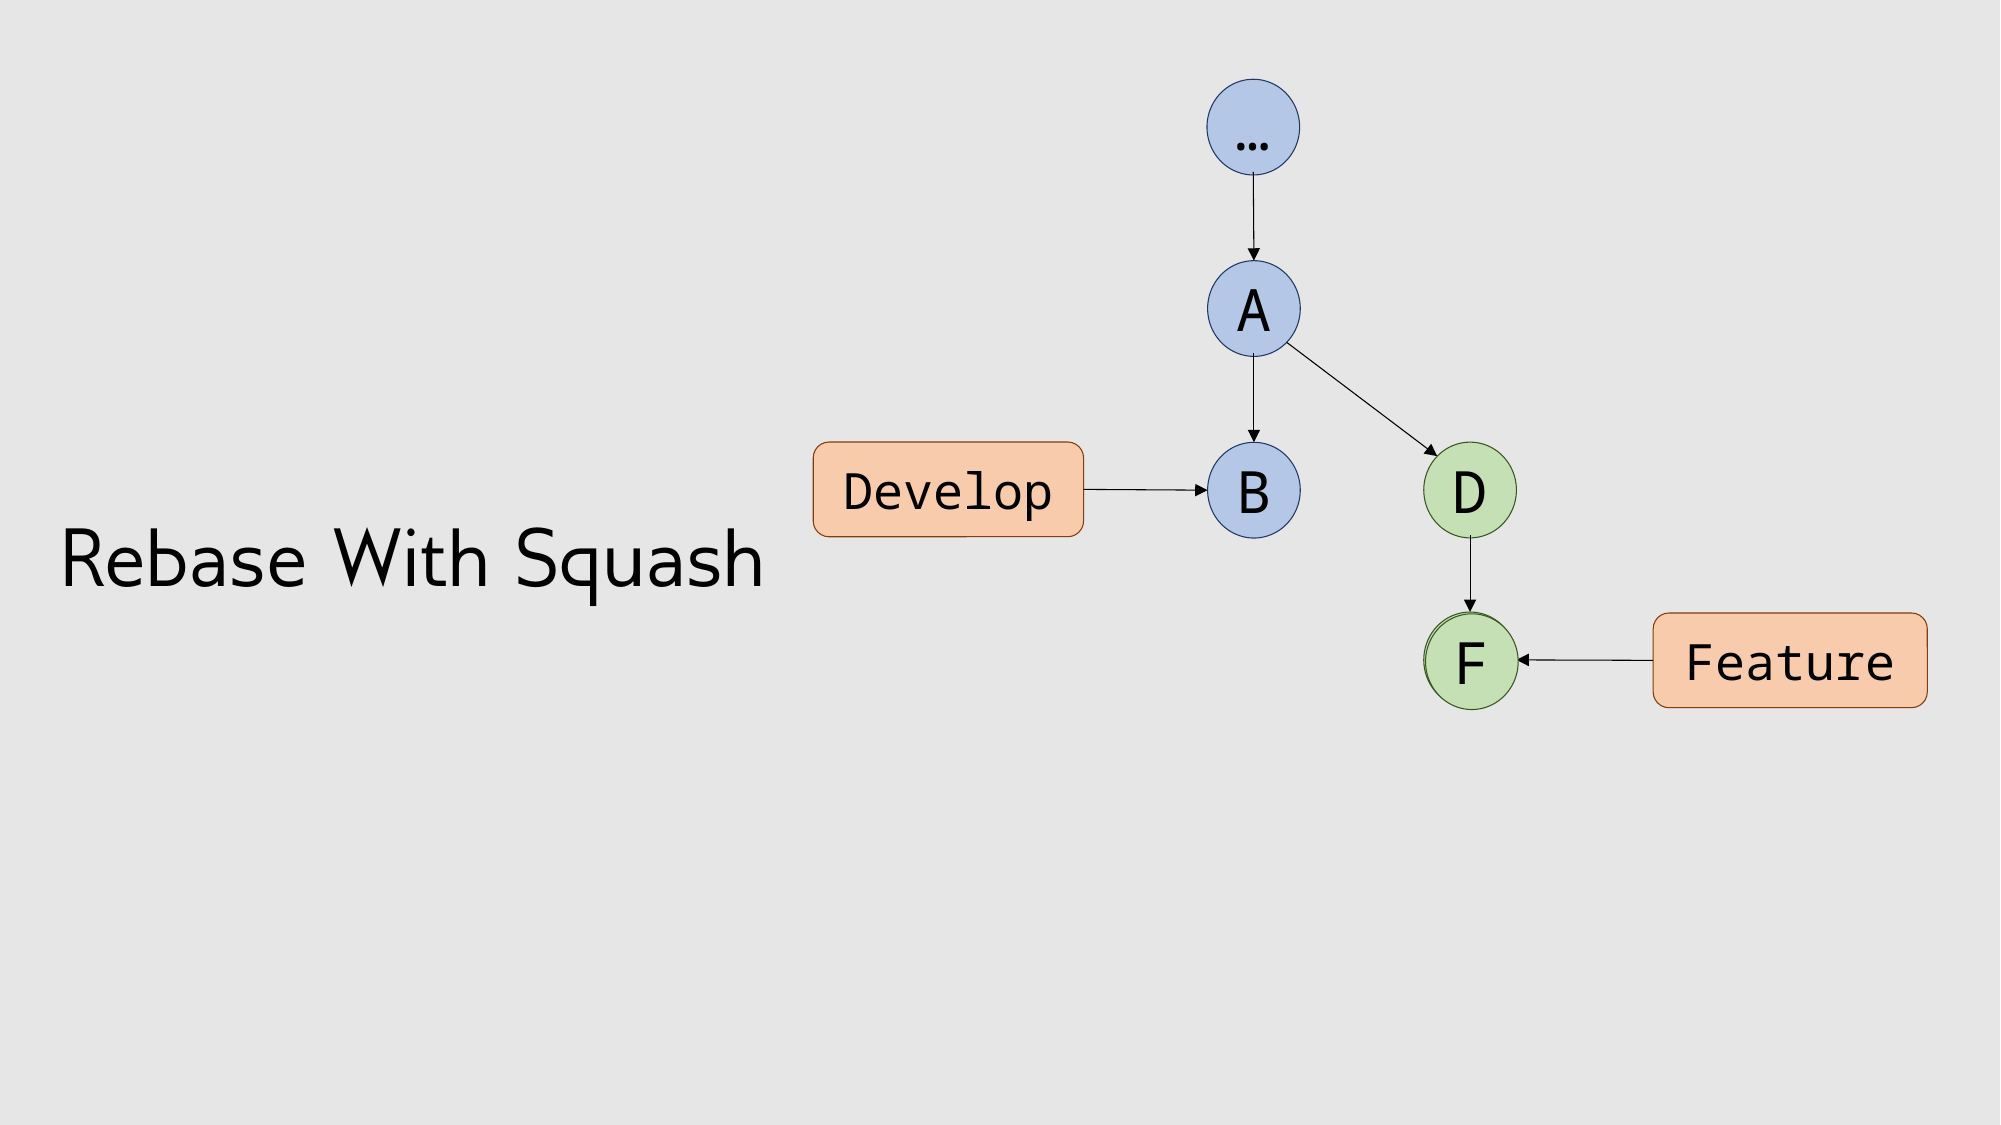

…
A
Develop
D
B
Rebase With Squash
E
Feature
F